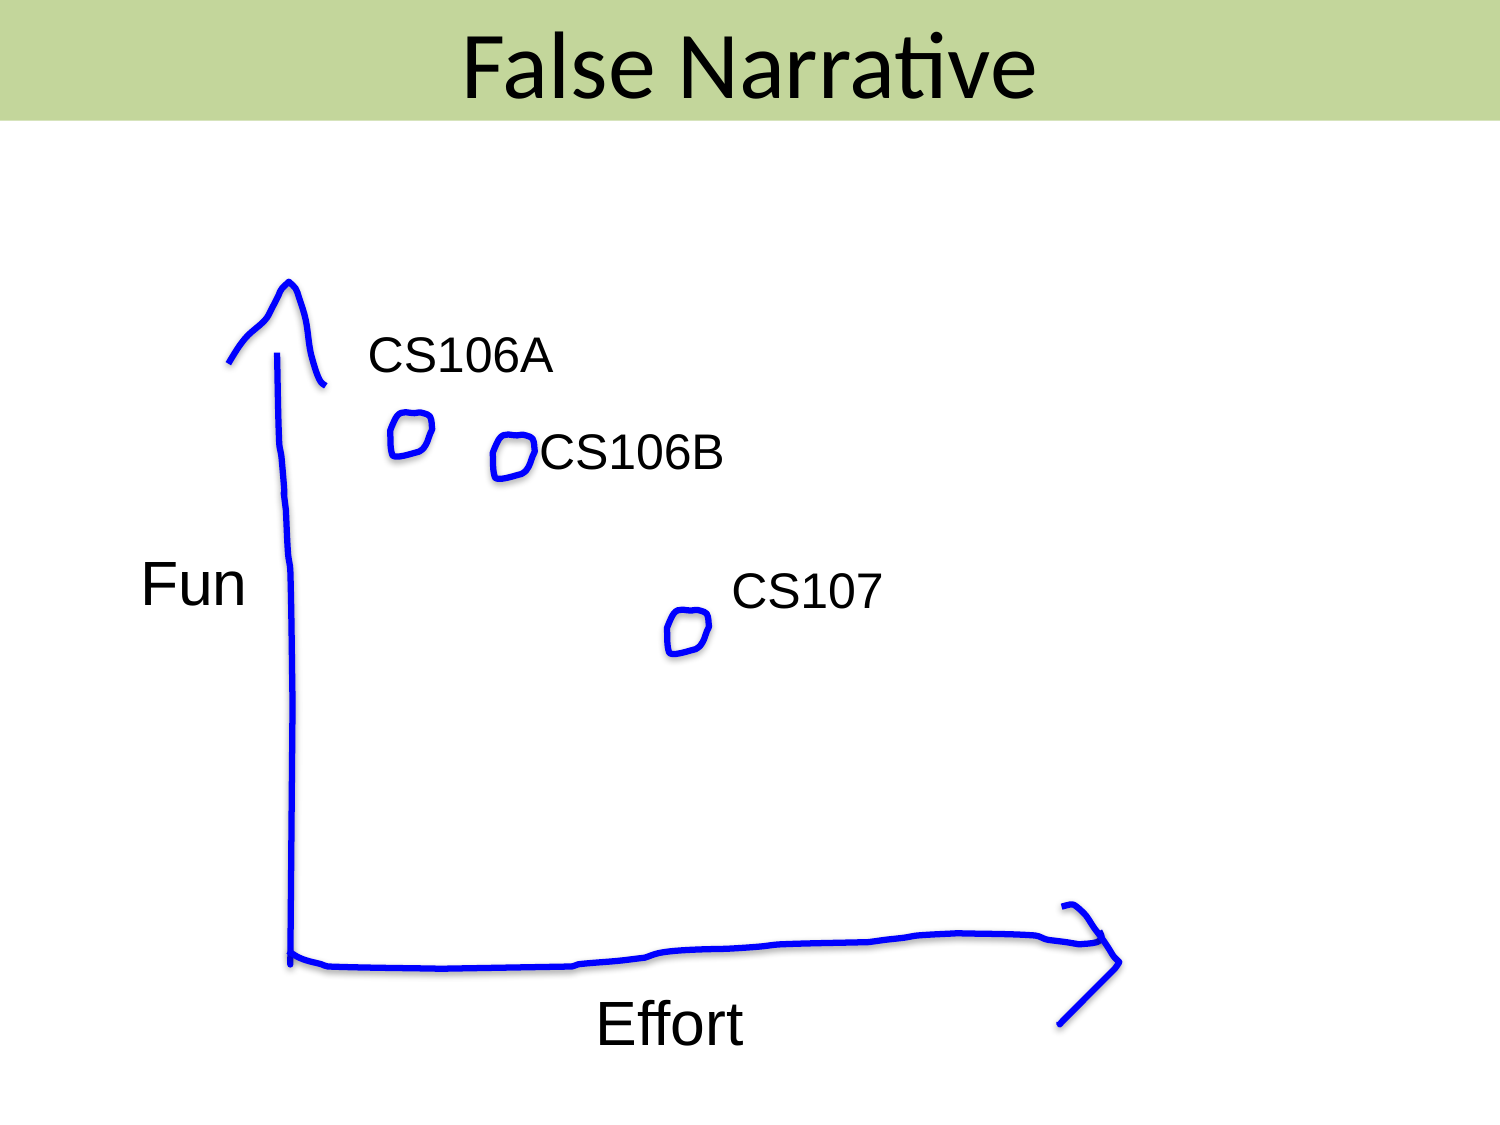

False Narrative

CS106A

CS106B

Fun
CS107

Effort